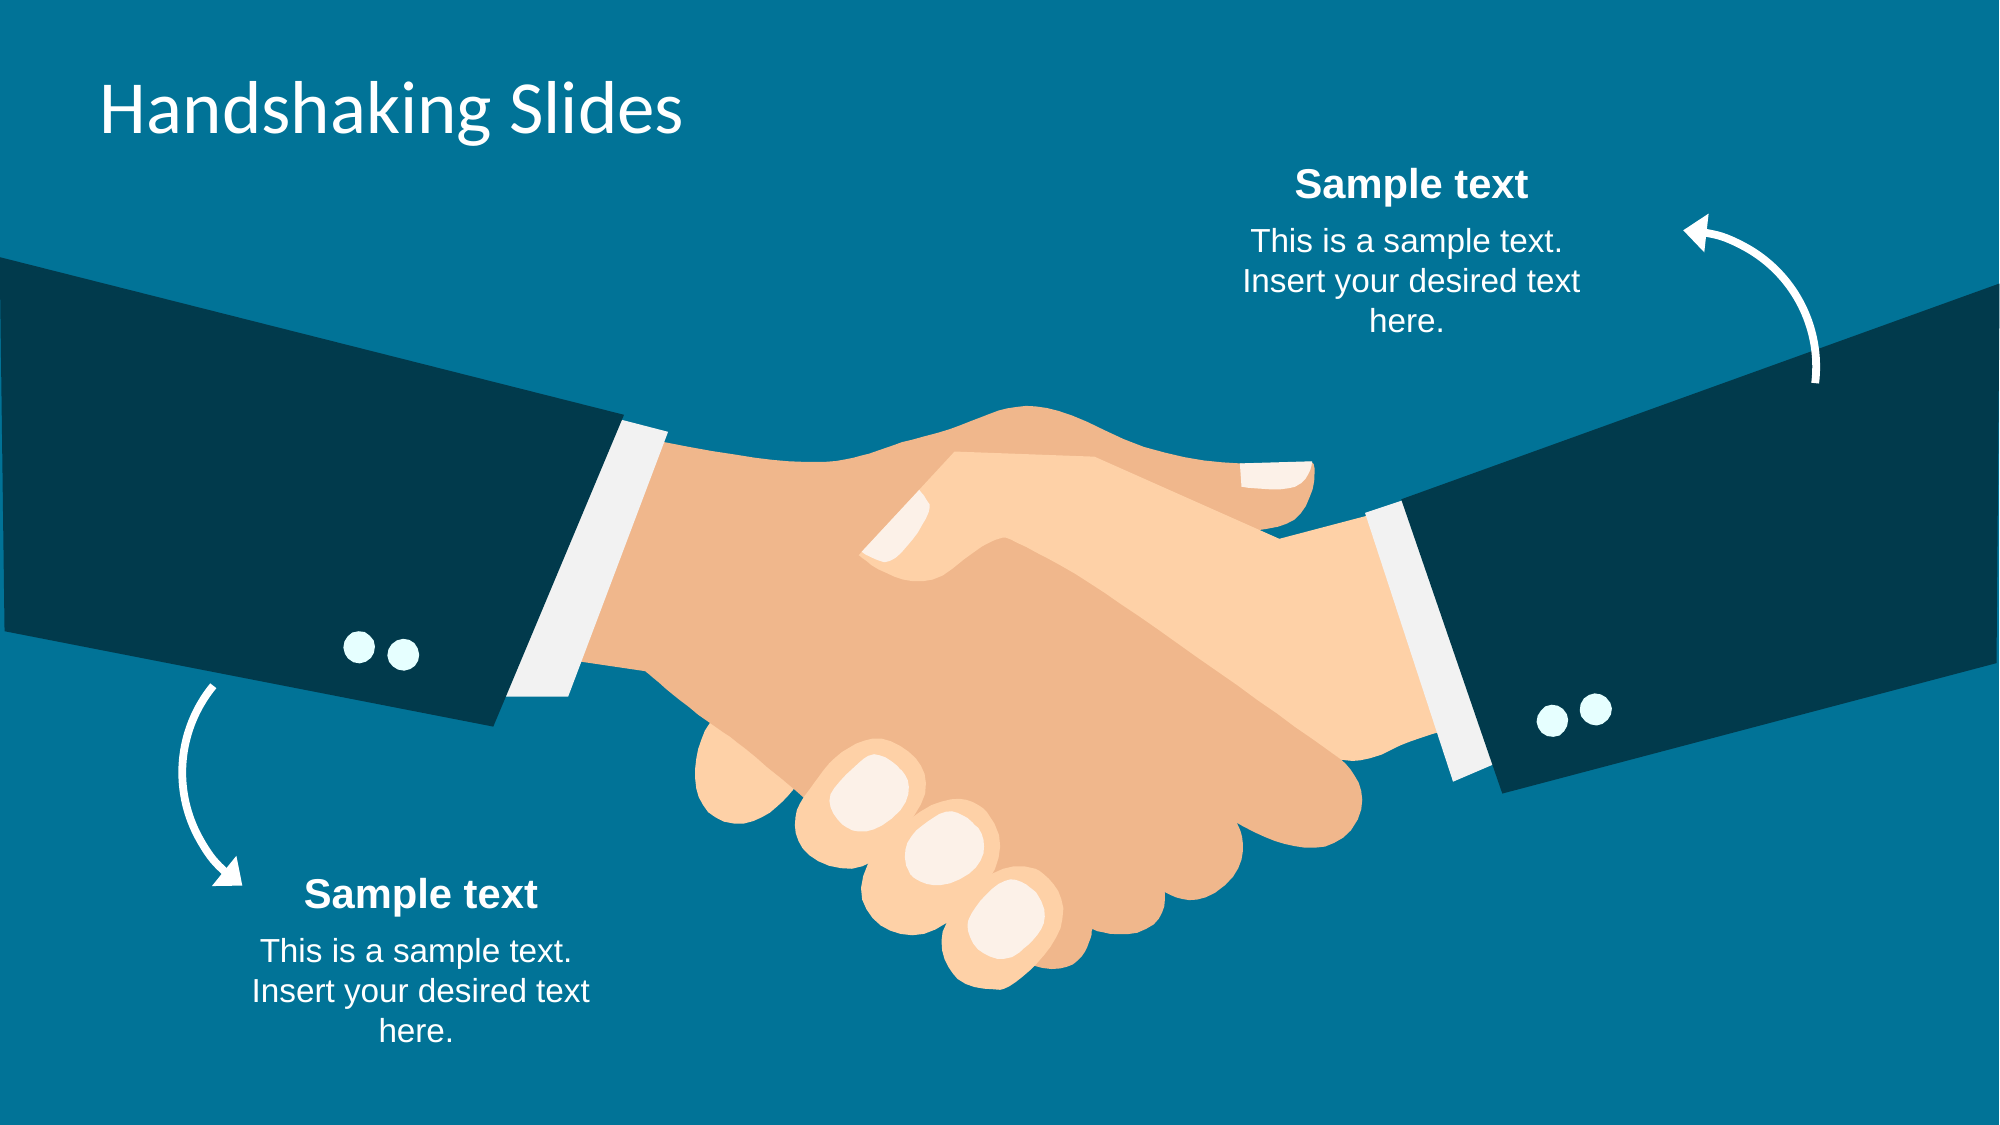

# Handshaking Slides
Sample text
This is a sample text.  Insert your desired text here.

Sample text
This is a sample text.  Insert your desired text here.